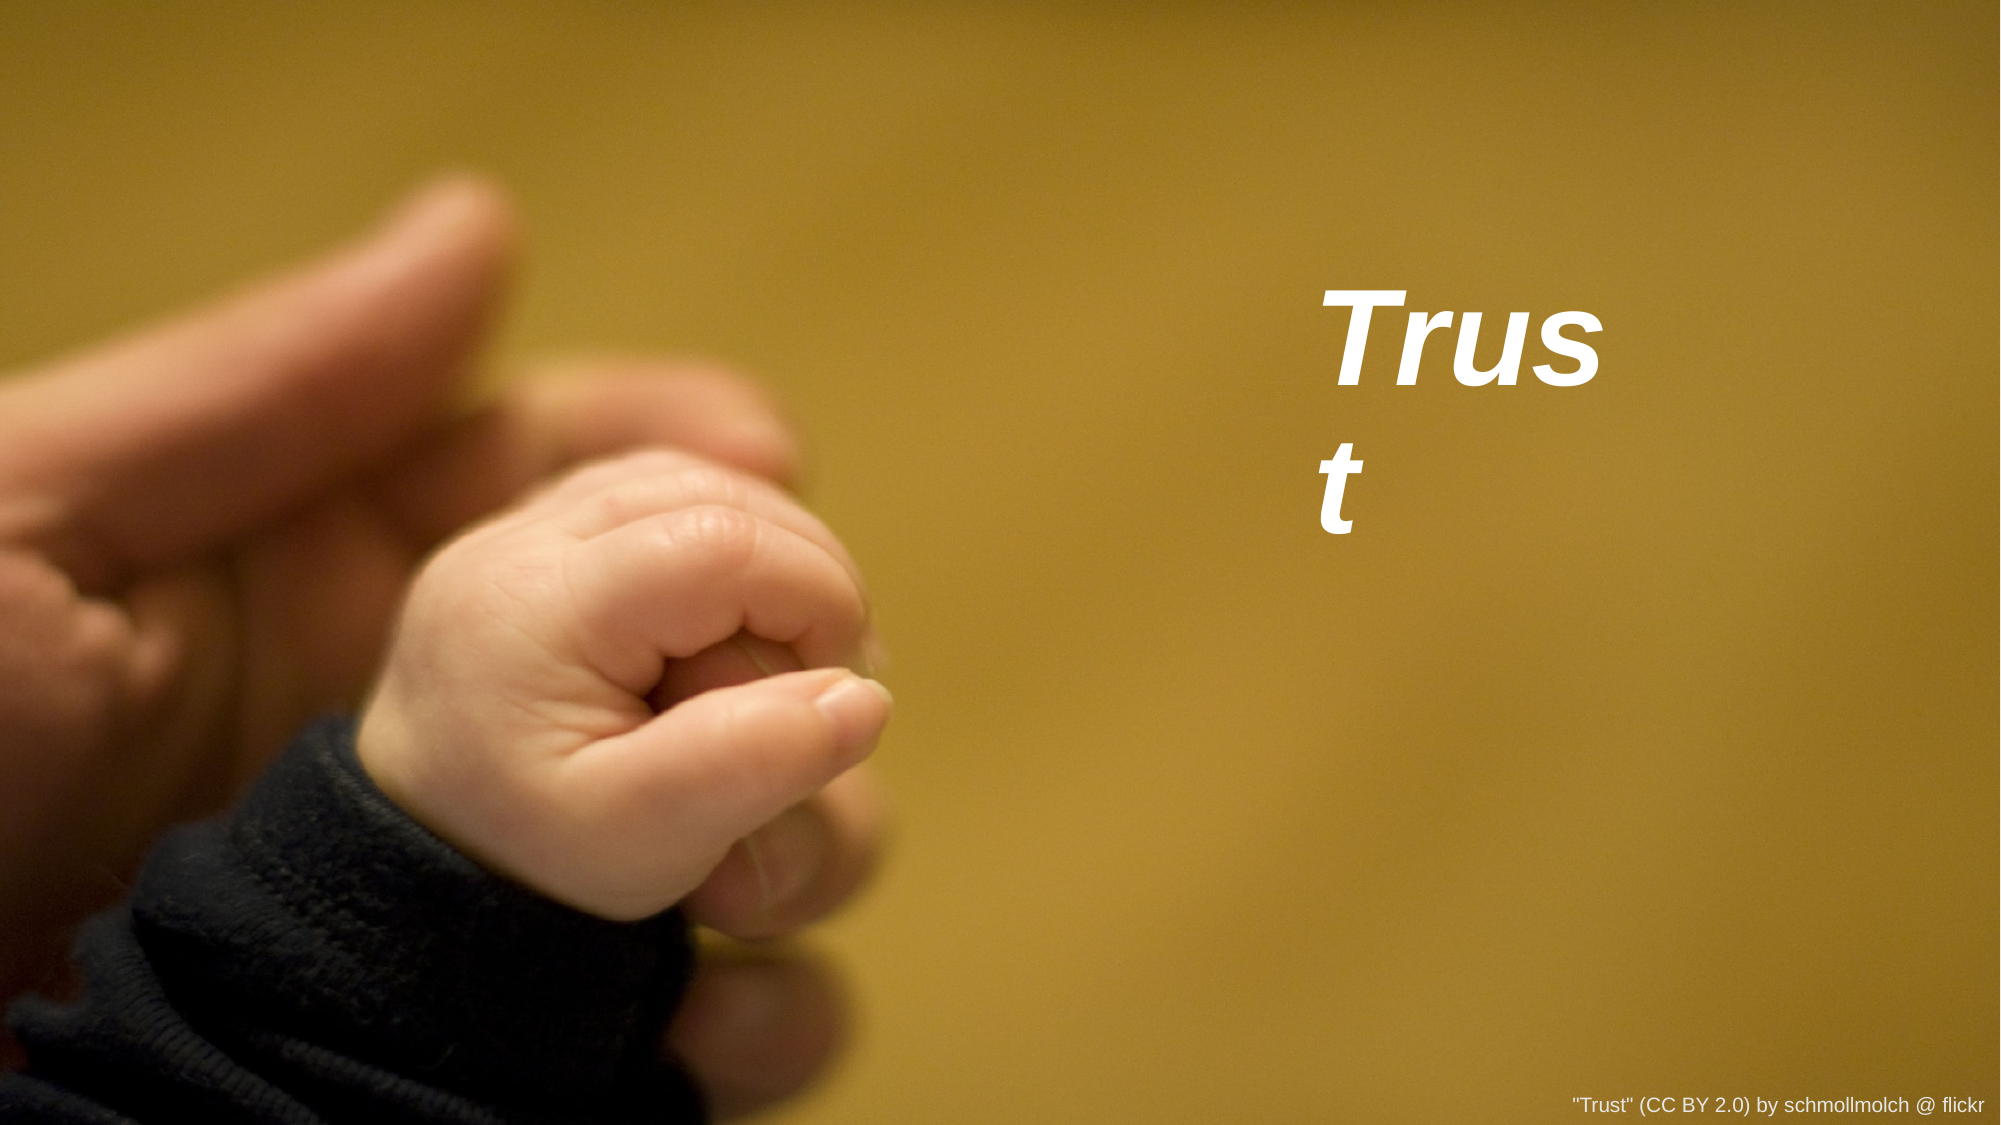

Trust
"Trust" (CC BY 2.0) by schmollmolch @ flickr